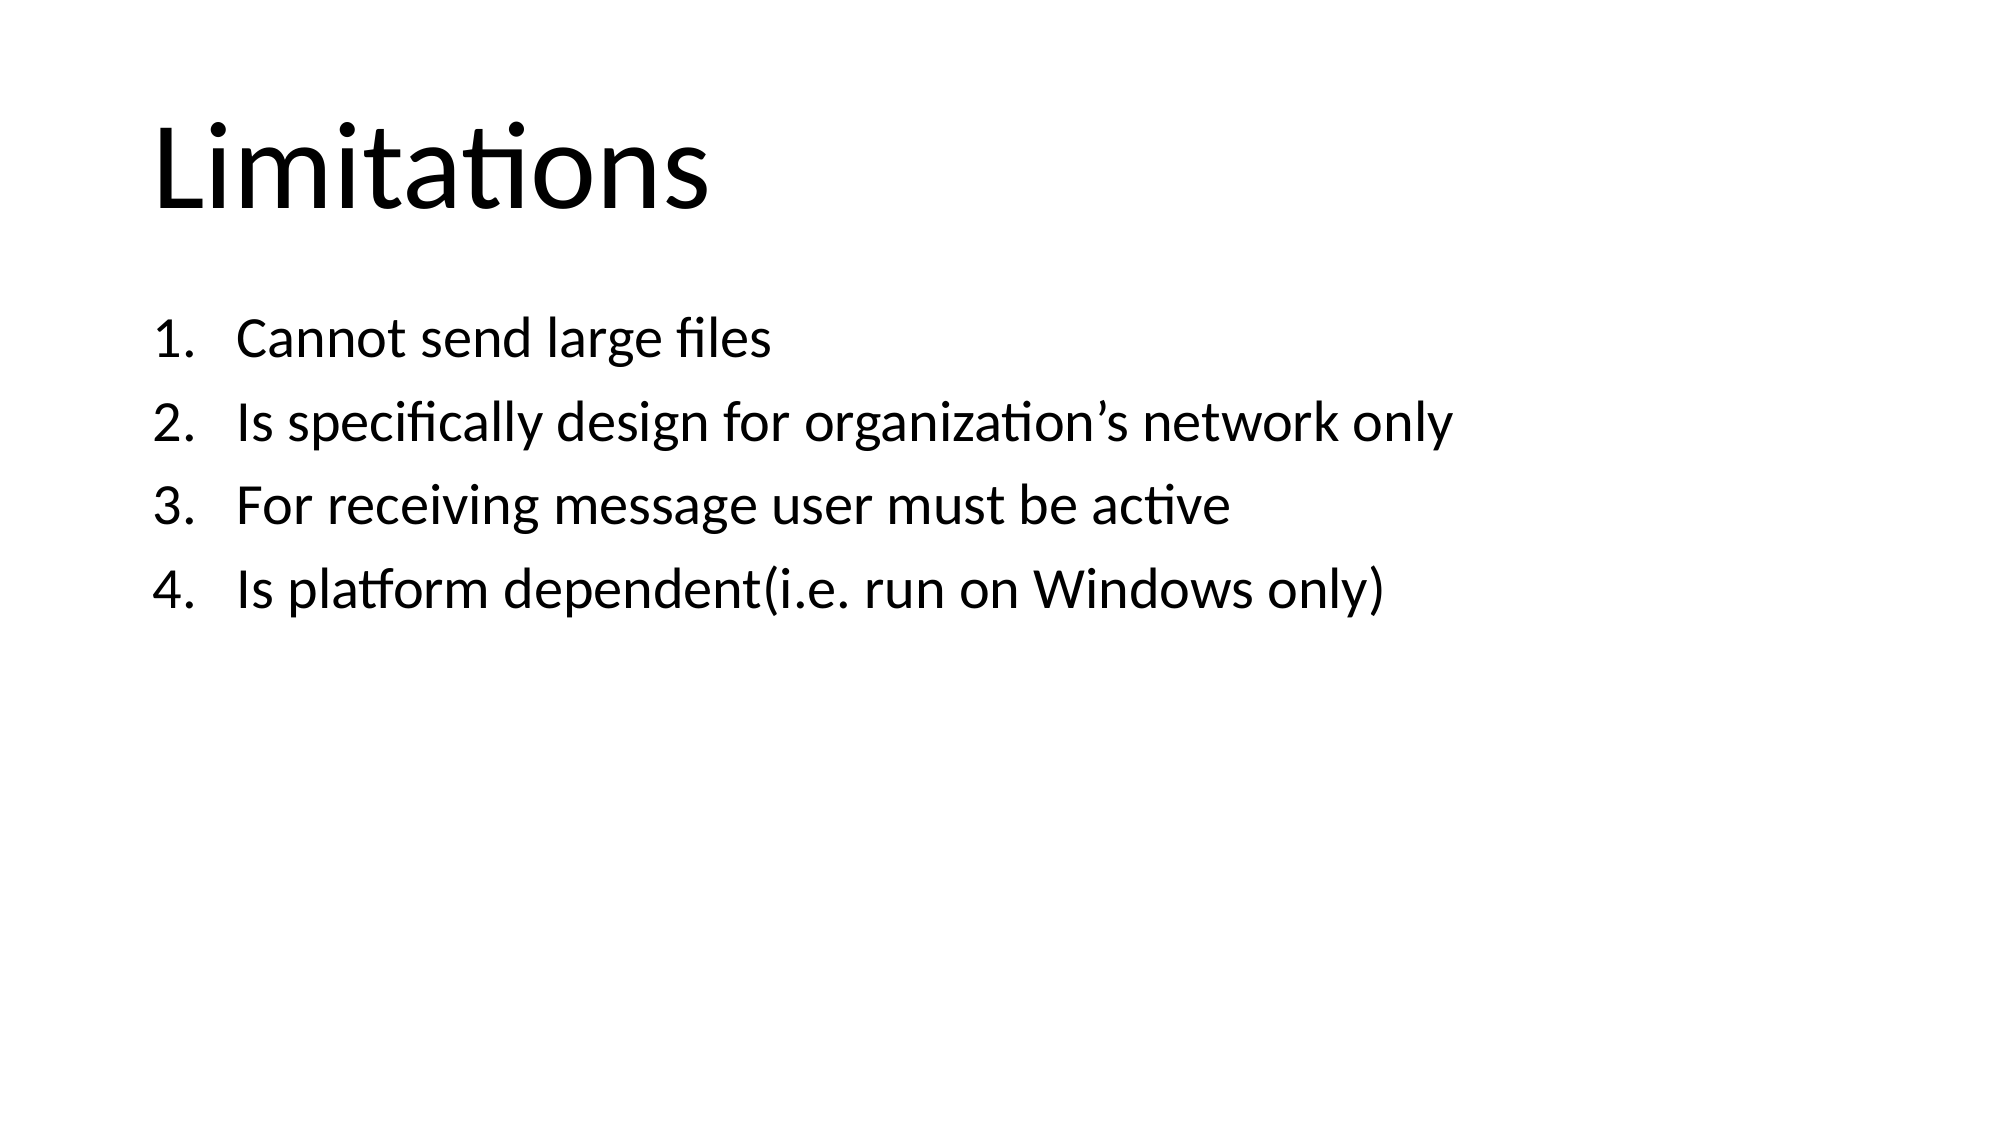

# Limitations
Cannot send large files
Is specifically design for organization’s network only
For receiving message user must be active
Is platform dependent(i.e. run on Windows only)